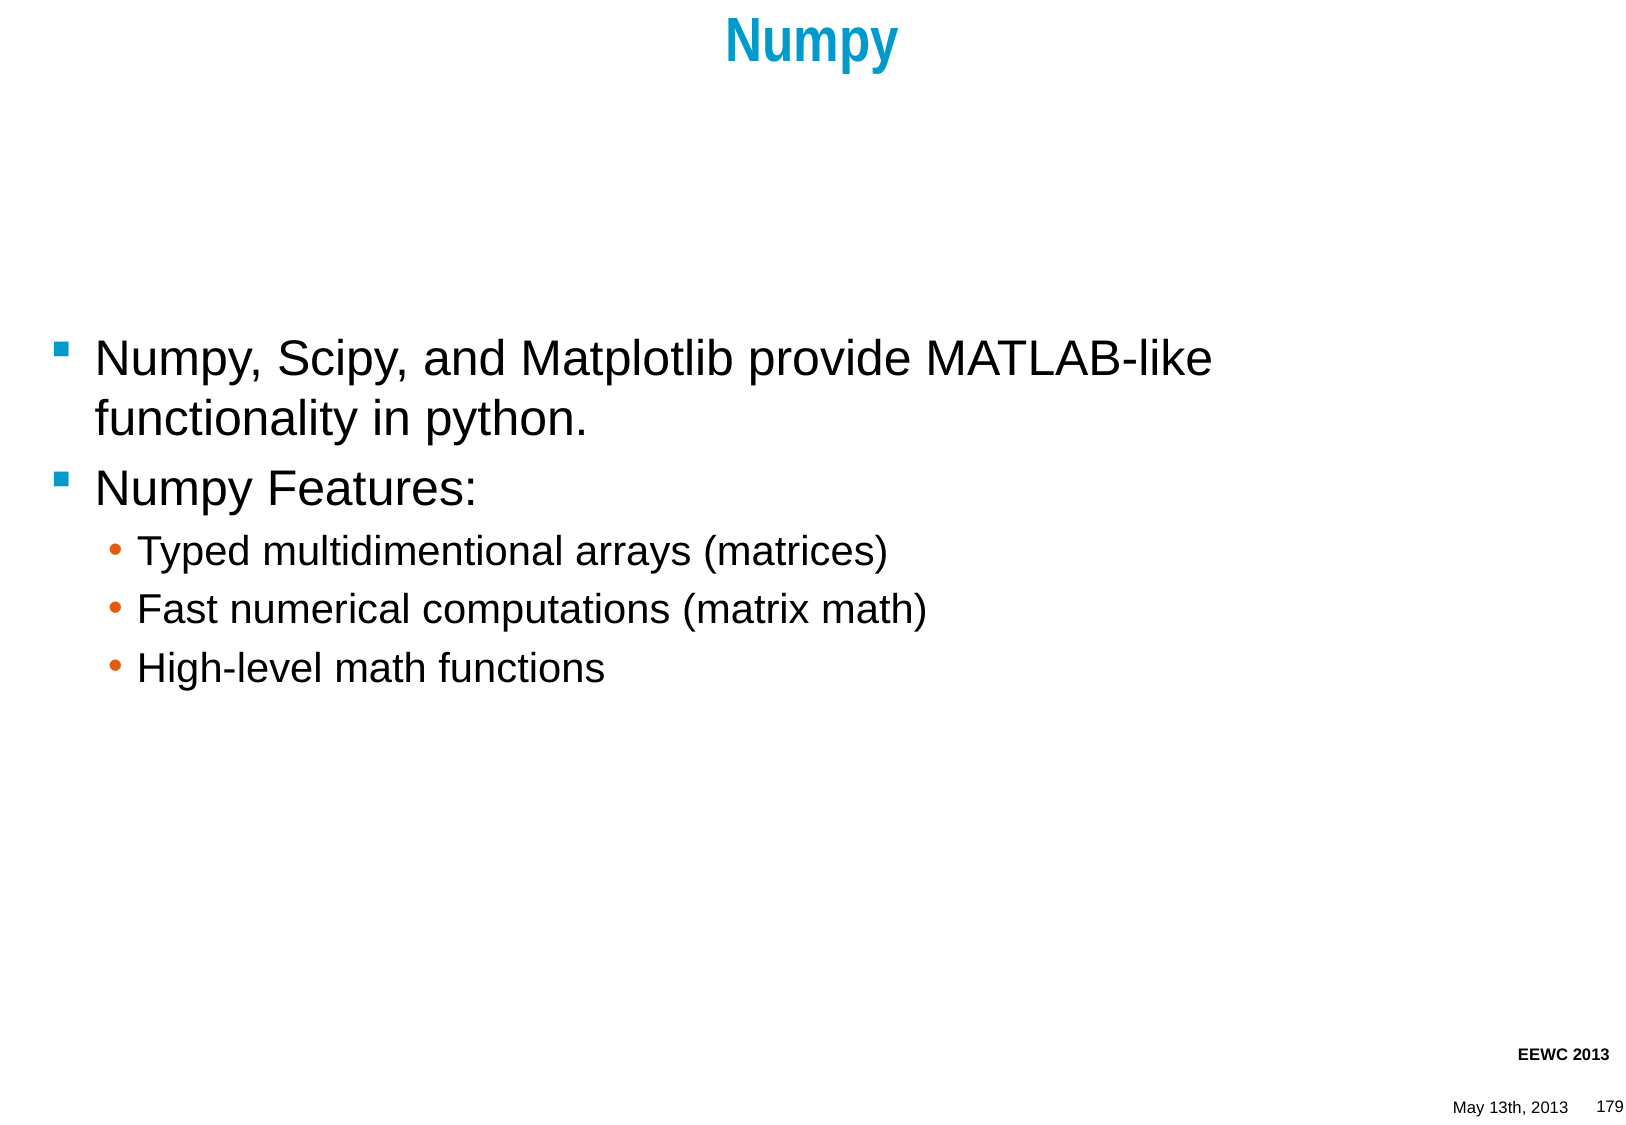

# Numpy
Numpy, Scipy, and Matplotlib provide MATLAB-like functionality in python.
Numpy Features:
Typed multidimentional arrays (matrices)
Fast numerical computations (matrix math)
High-level math functions
179
EEWC 2013
May 13th, 2013
179